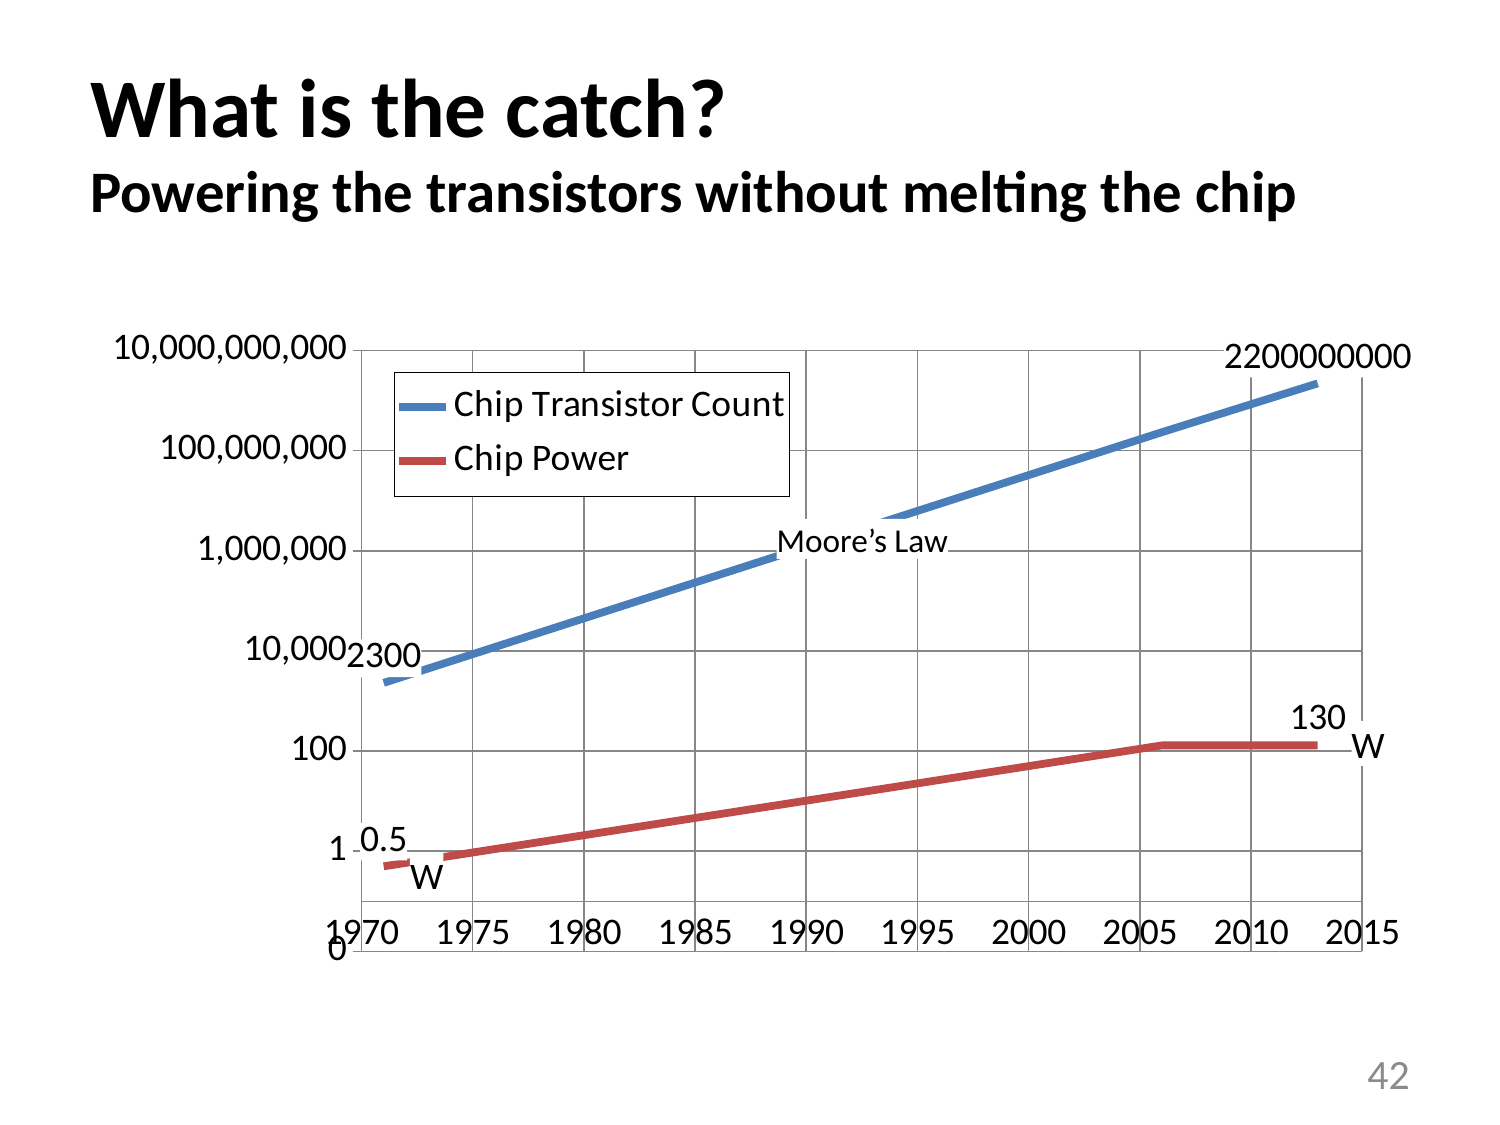

# What is the catch? Powering the transistors without melting the chip

### Chart

| Category | Chip Transistor Count | Chip Power |
|---|---|---|
Moore’s Law
W
W
42